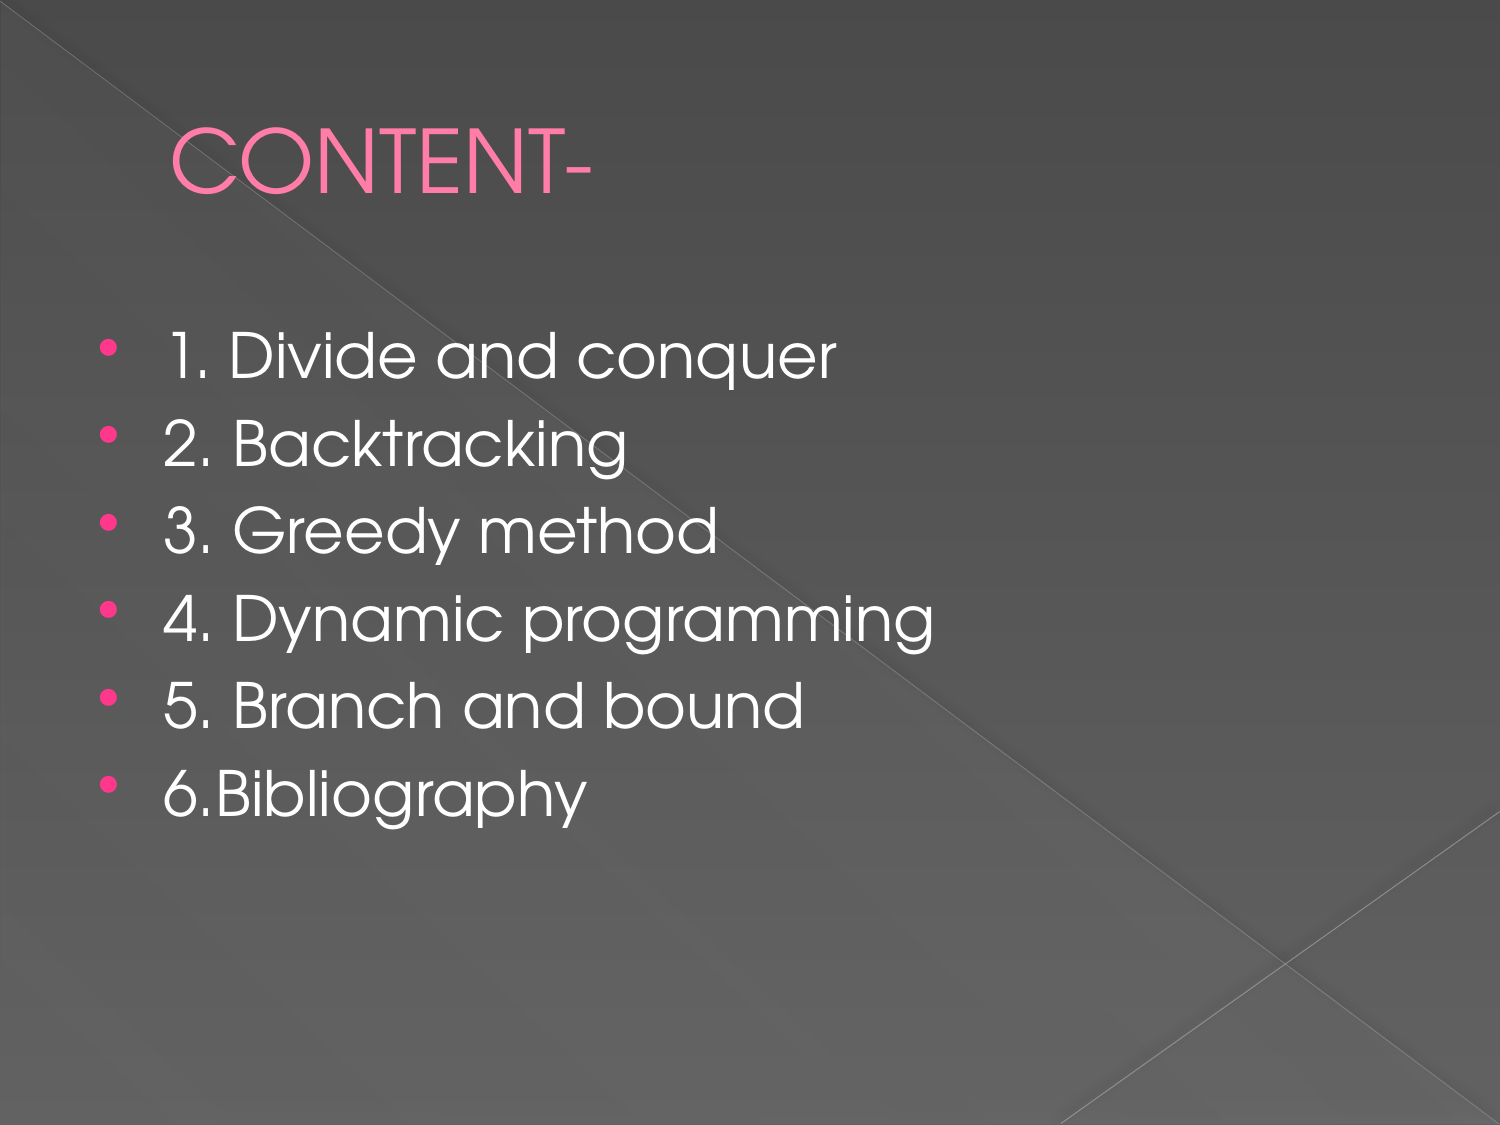

# CONTENT-
1. Divide and conquer
2. Backtracking
3. Greedy method
4. Dynamic programming
5. Branch and bound
6.Bibliography